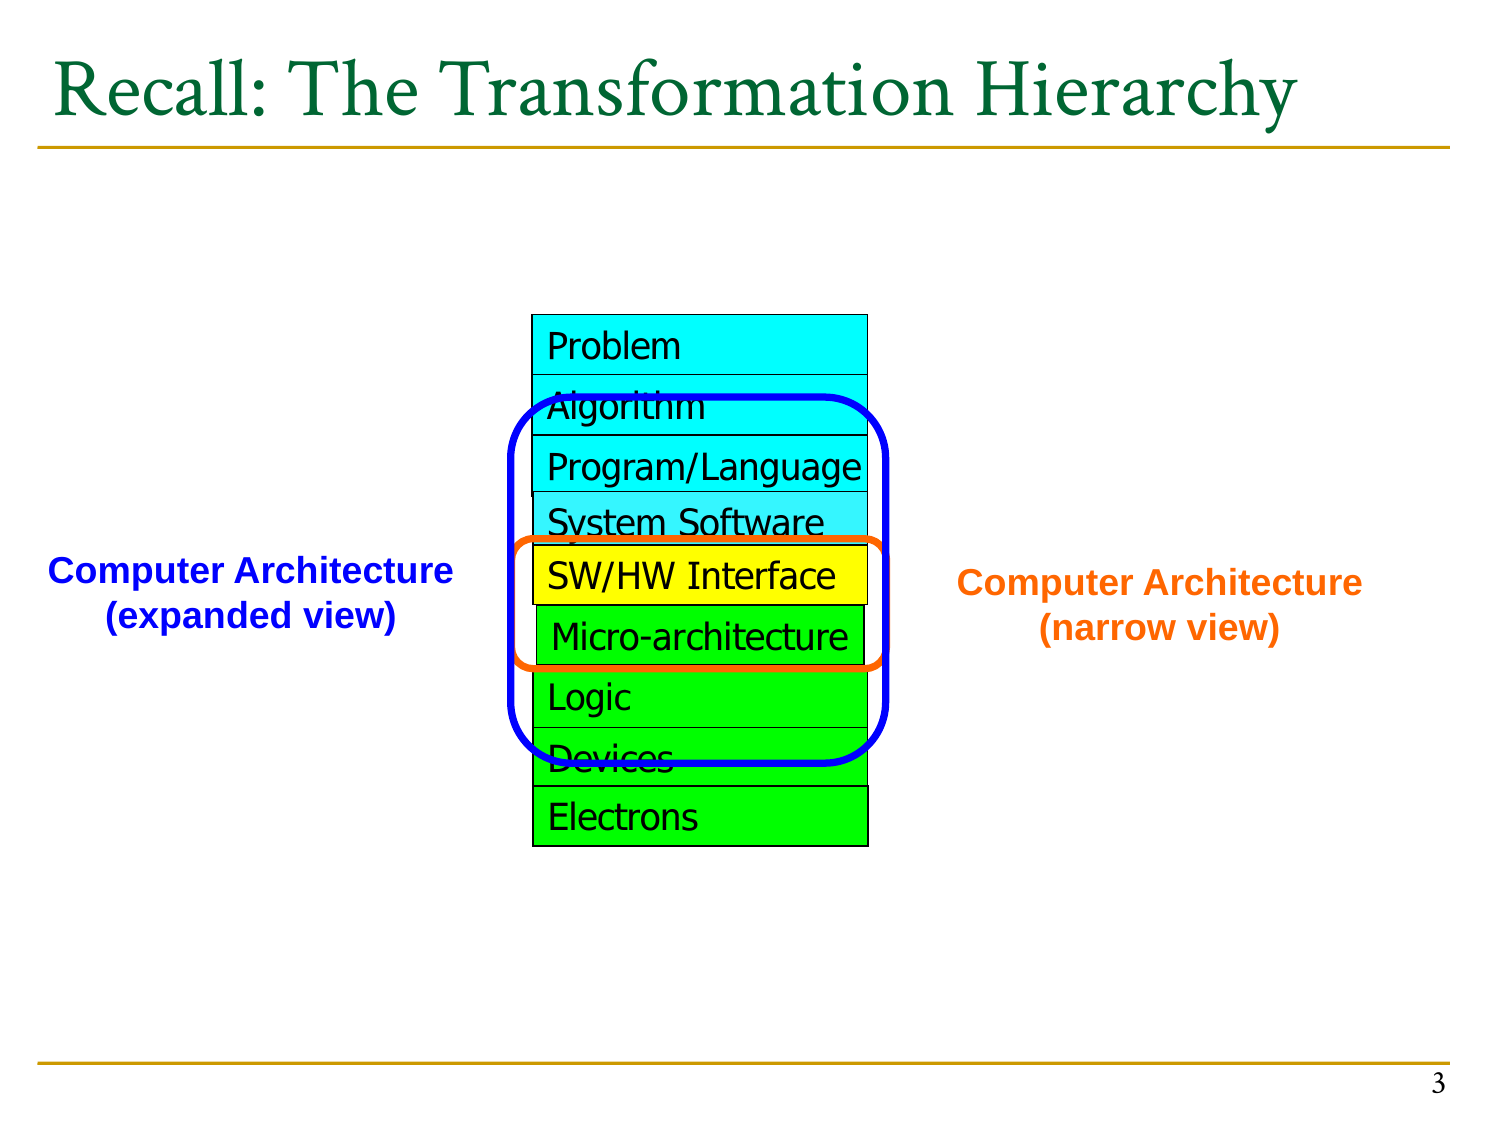

# Recall: The Transformation Hierarchy

Problem
Algorithm

Program/Language
System Software
Computer Architecture (expanded view)
SW/HW Interface
Computer Architecture (narrow view)
Micro-architecture
Logic

Devices
Electrons
3